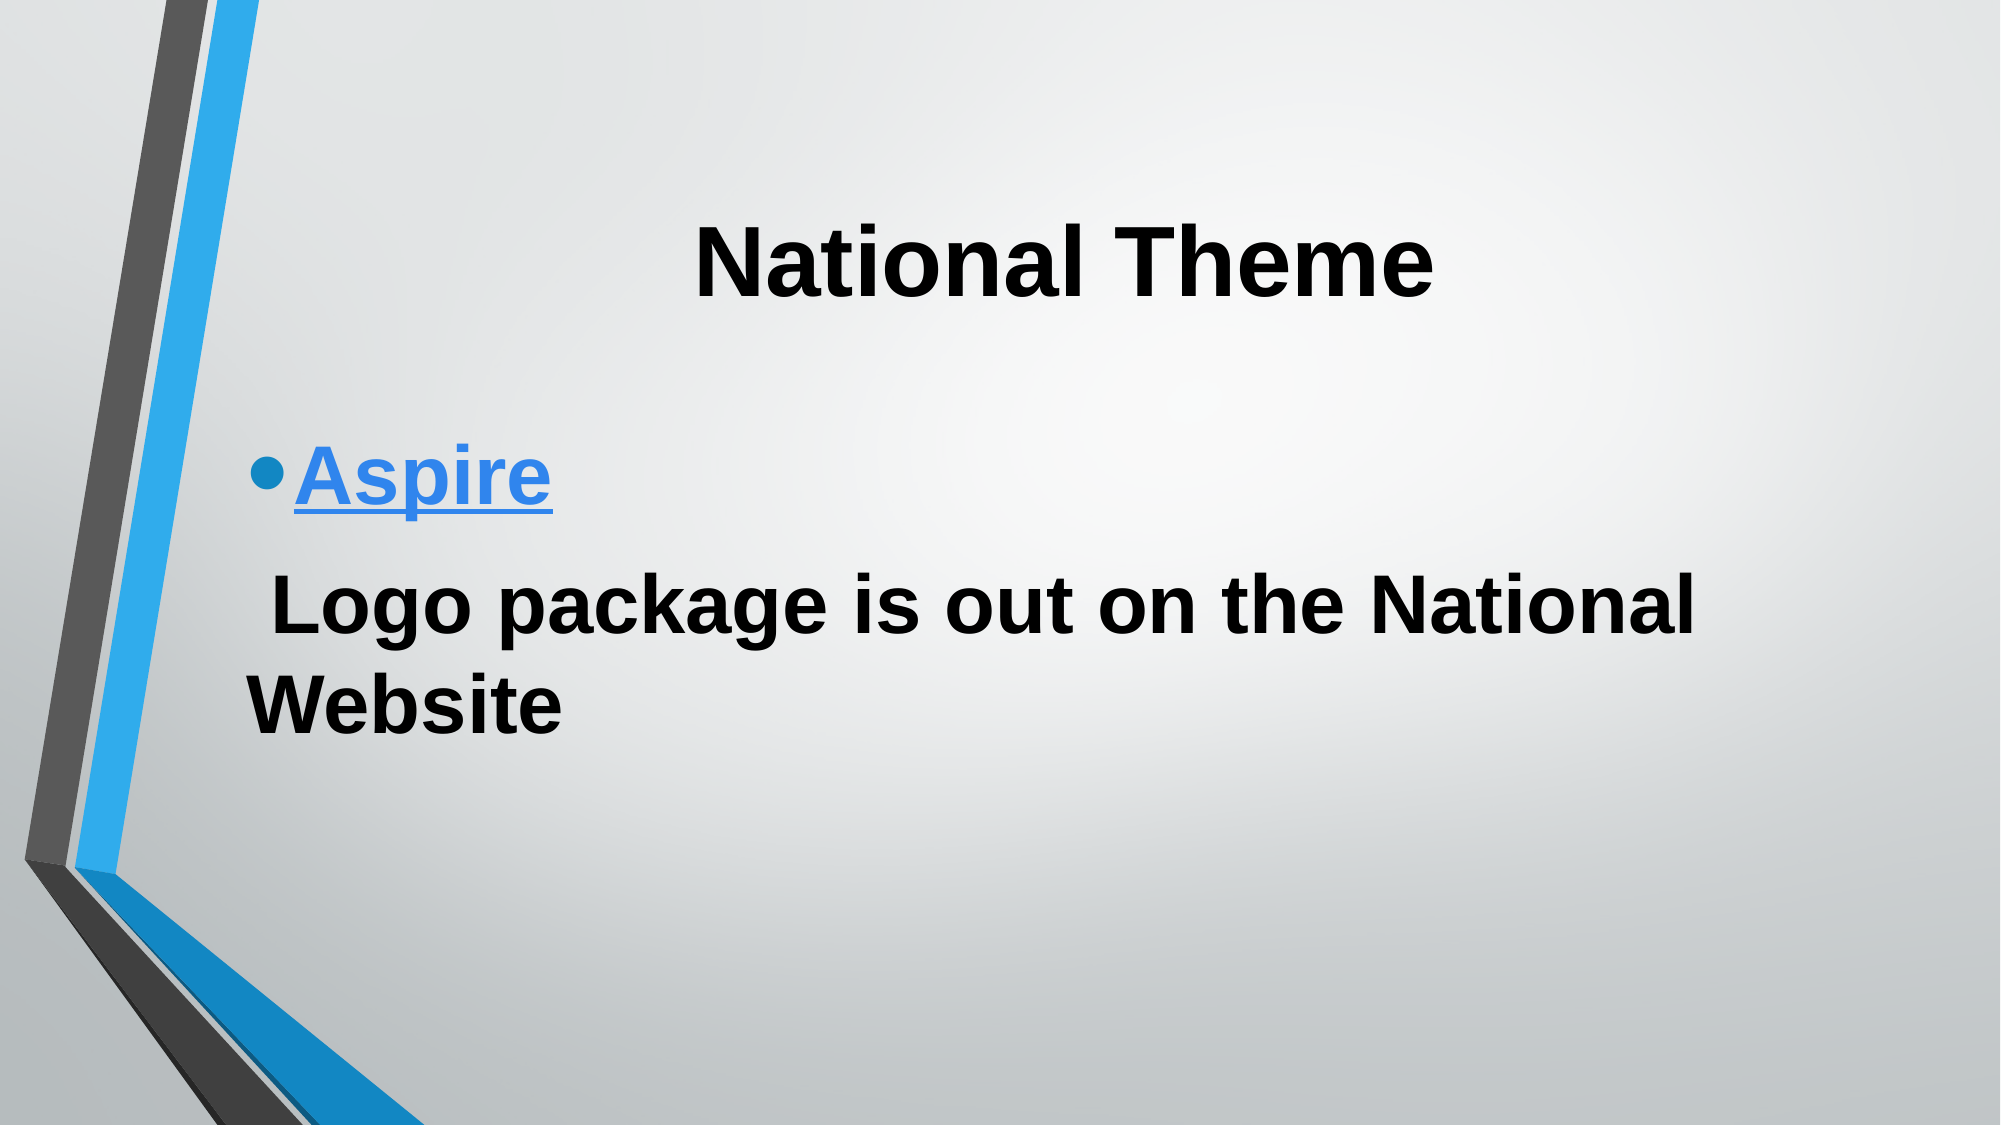

# National Theme
Aspire
 Logo package is out on the National Website